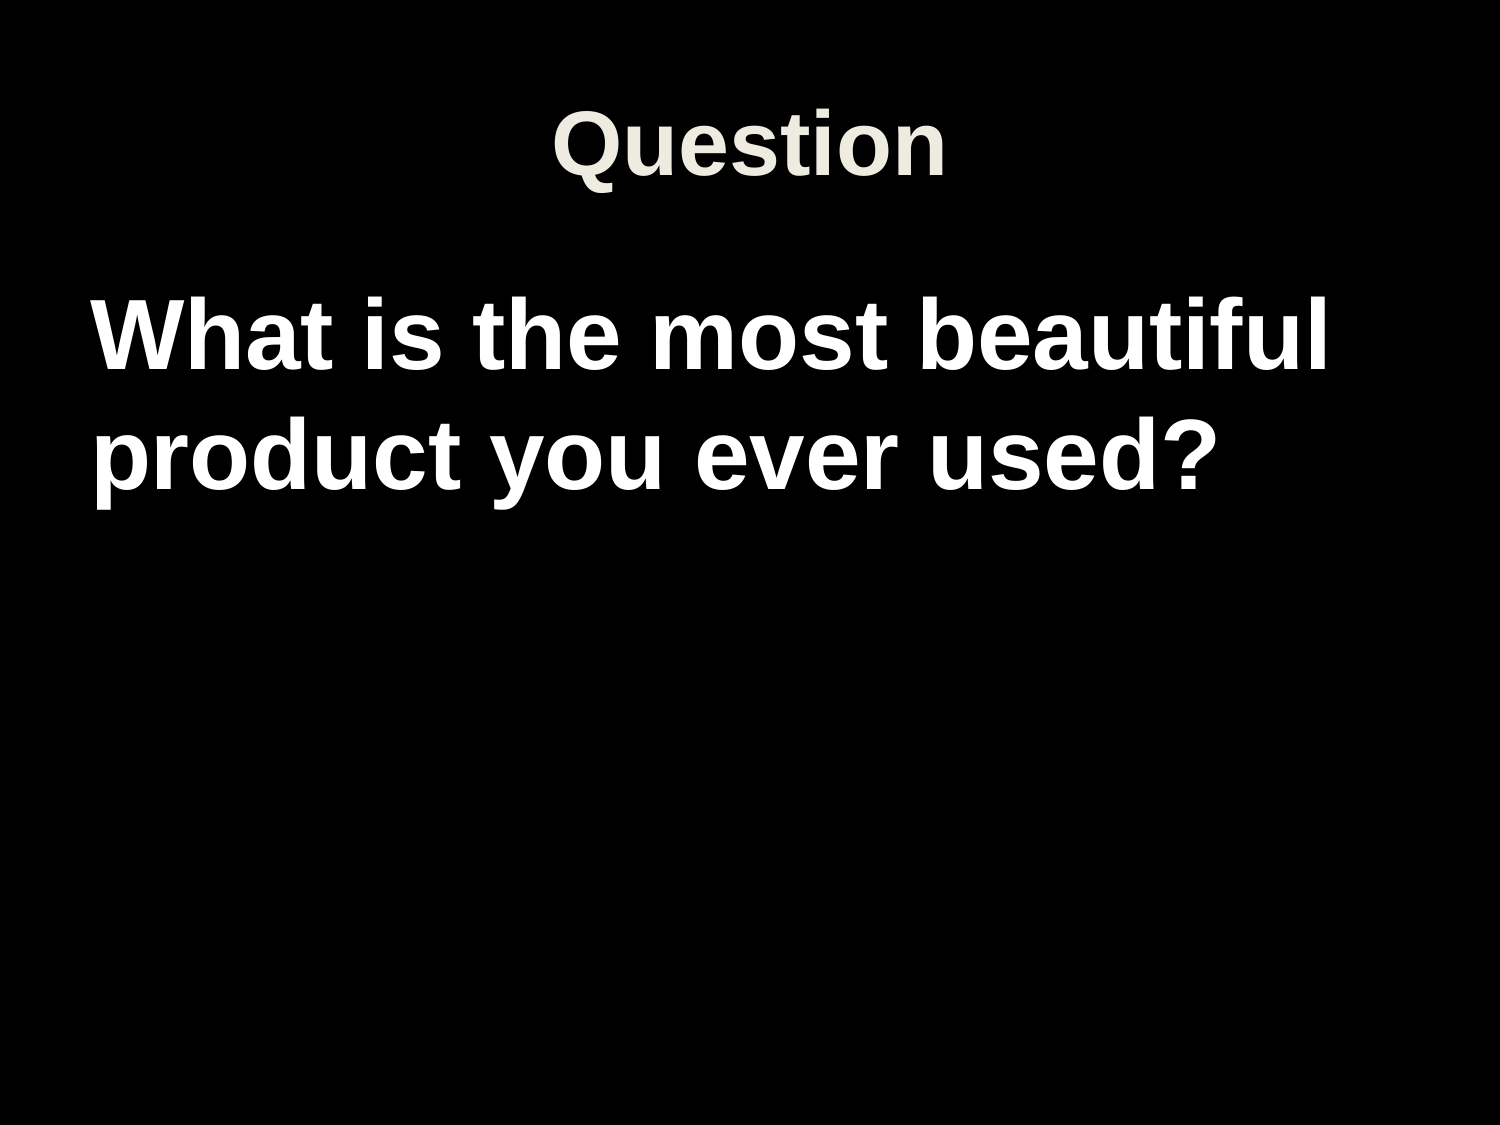

# Question
What is the most beautiful product you ever used?